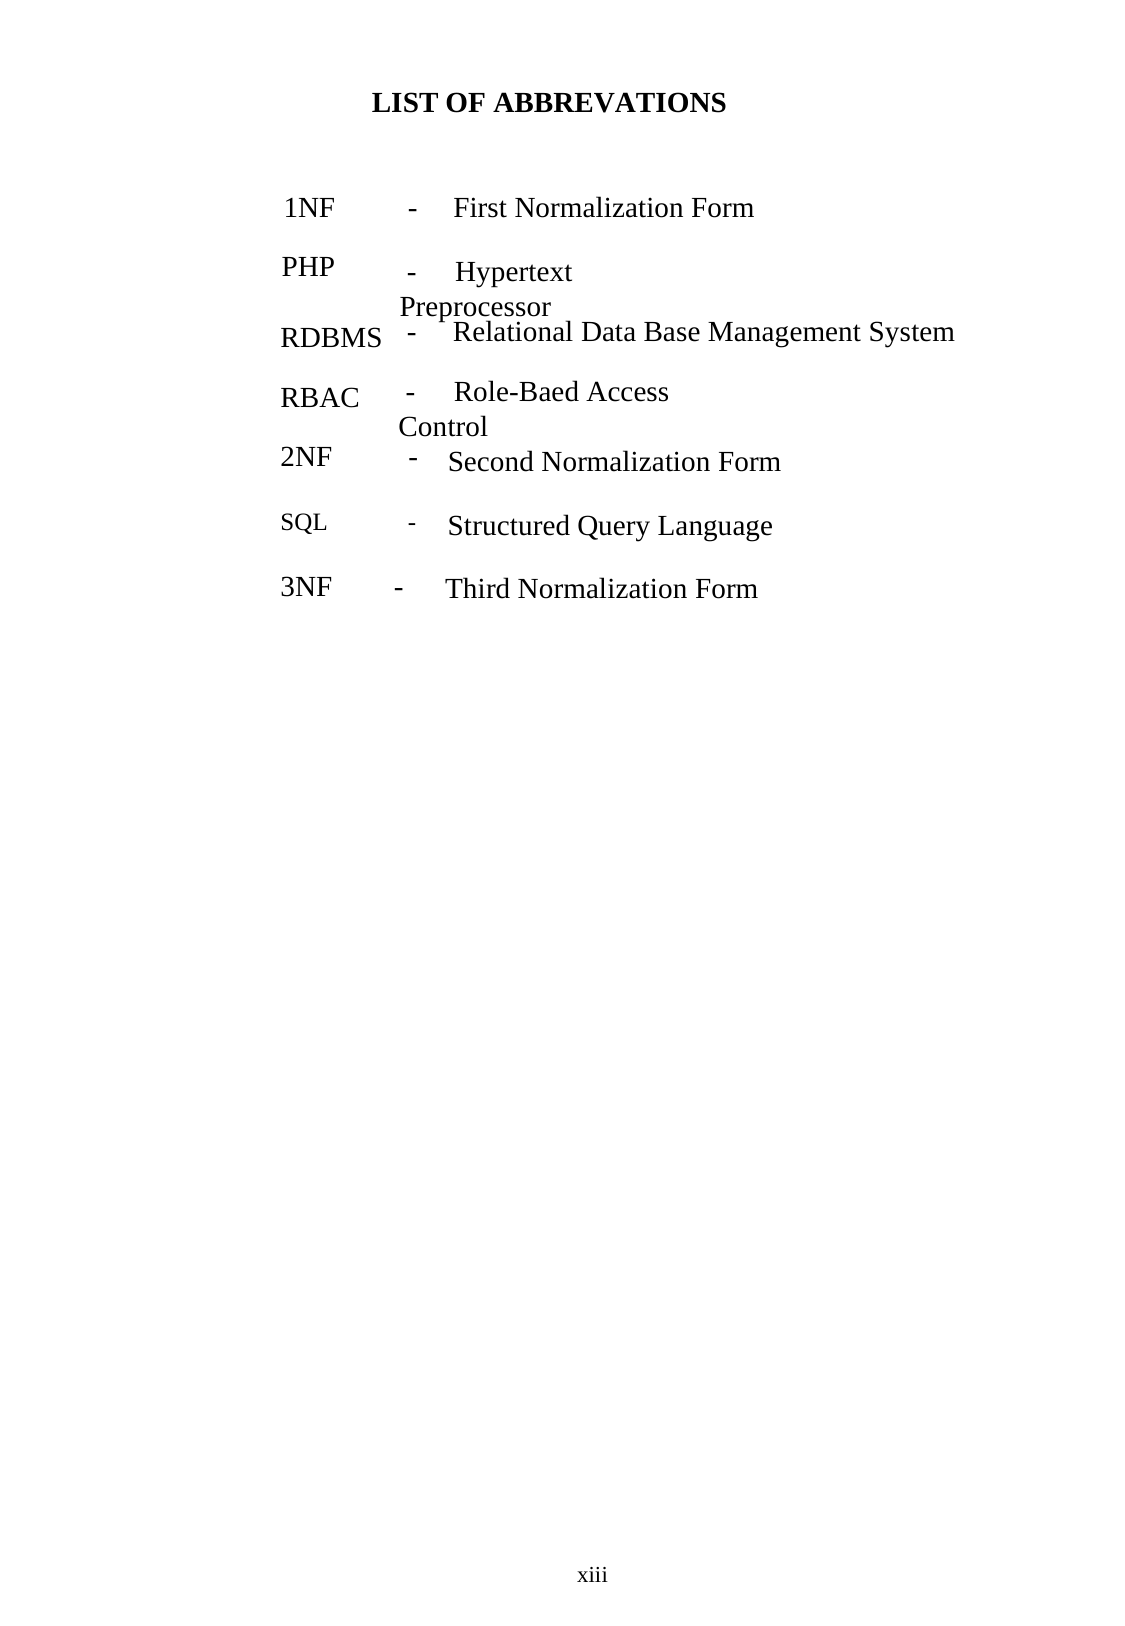

LIST OF ABBREVATIONS
1NF
-     First Normalization Form
PHP
 -	Hypertext Preprocessor
RDBMS
RBAC
2NF 	    -

SQL             -

3NF	  -
 -     Relational Data Base Management System
 -	Role-Baed Access Control
Second Normalization Form
Structured Query Language
Third Normalization Form
xiii